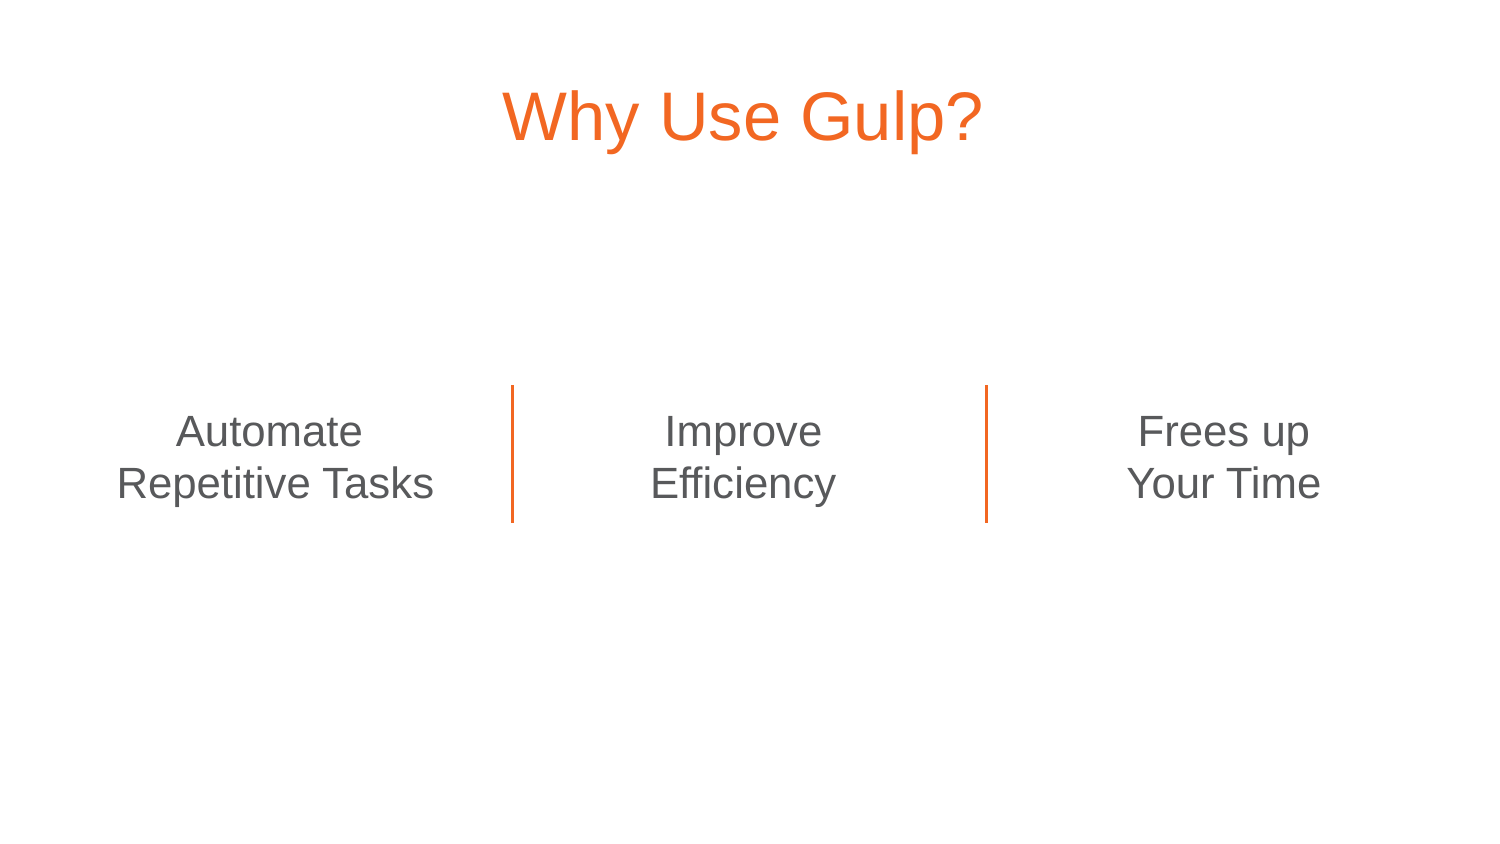

# Why Use Gulp?
Automate
Repetitive Tasks
Improve
Efficiency
Frees up
Your Time